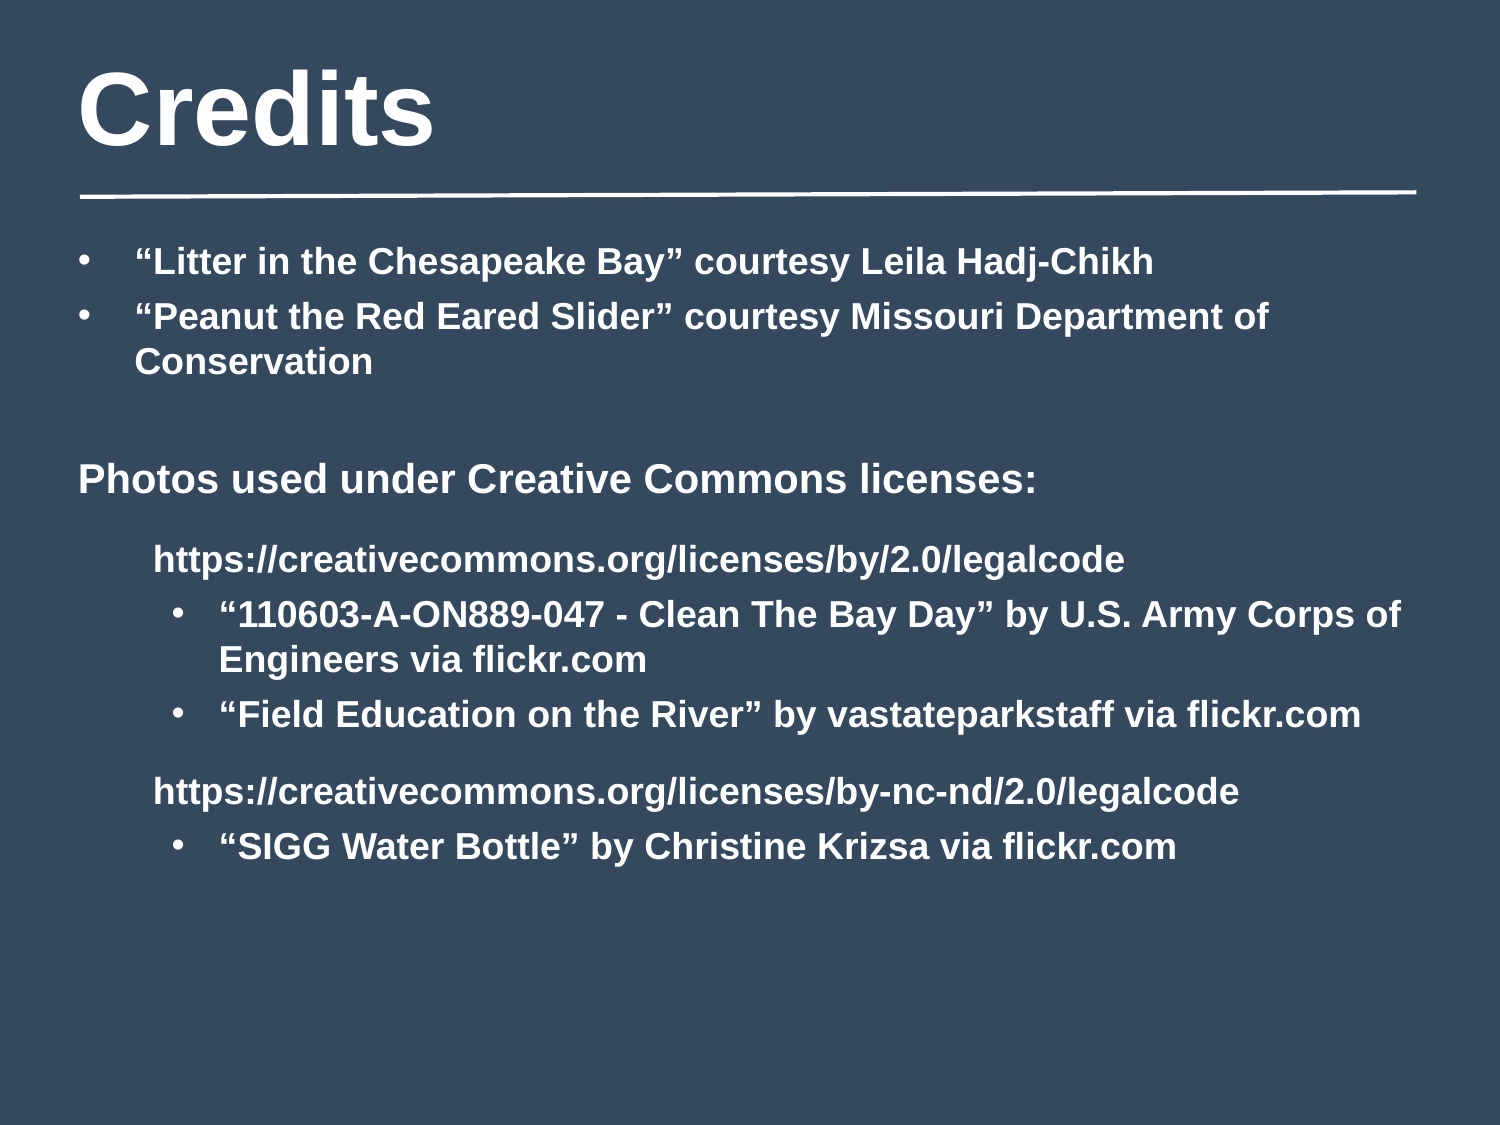

Credits
“Litter in the Chesapeake Bay” courtesy Leila Hadj-Chikh
“Peanut the Red Eared Slider” courtesy Missouri Department of Conservation

Photos used under Creative Commons licenses:
https://creativecommons.org/licenses/by/2.0/legalcode
“110603-A-ON889-047 - Clean The Bay Day” by U.S. Army Corps of Engineers via flickr.com
“Field Education on the River” by vastateparkstaff via flickr.com
https://creativecommons.org/licenses/by-nc-nd/2.0/legalcode
“SIGG Water Bottle” by Christine Krizsa via flickr.com